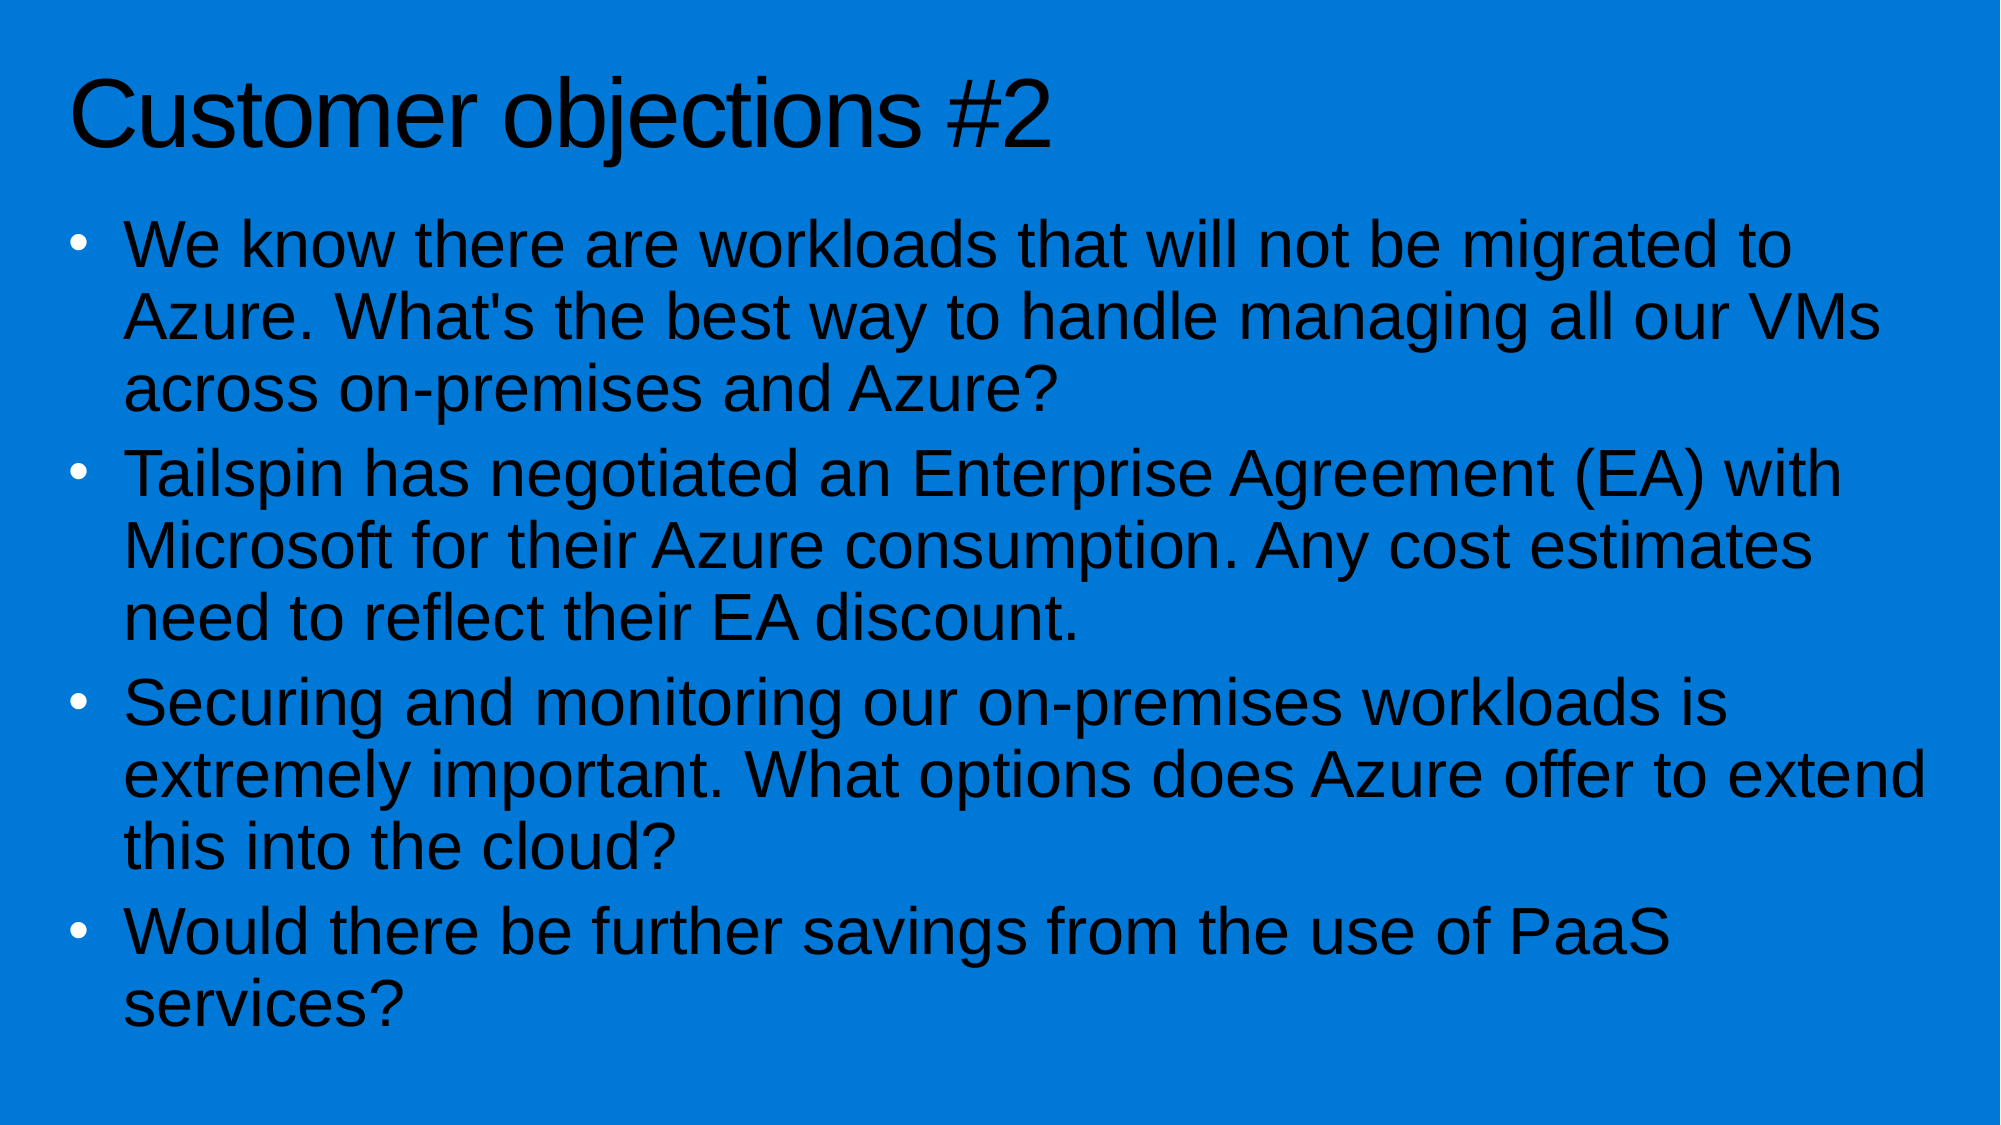

# Customer objections #2
We know there are workloads that will not be migrated to Azure. What's the best way to handle managing all our VMs across on-premises and Azure?
Tailspin has negotiated an Enterprise Agreement (EA) with Microsoft for their Azure consumption. Any cost estimates need to reflect their EA discount.
Securing and monitoring our on-premises workloads is extremely important. What options does Azure offer to extend this into the cloud?
Would there be further savings from the use of PaaS services?